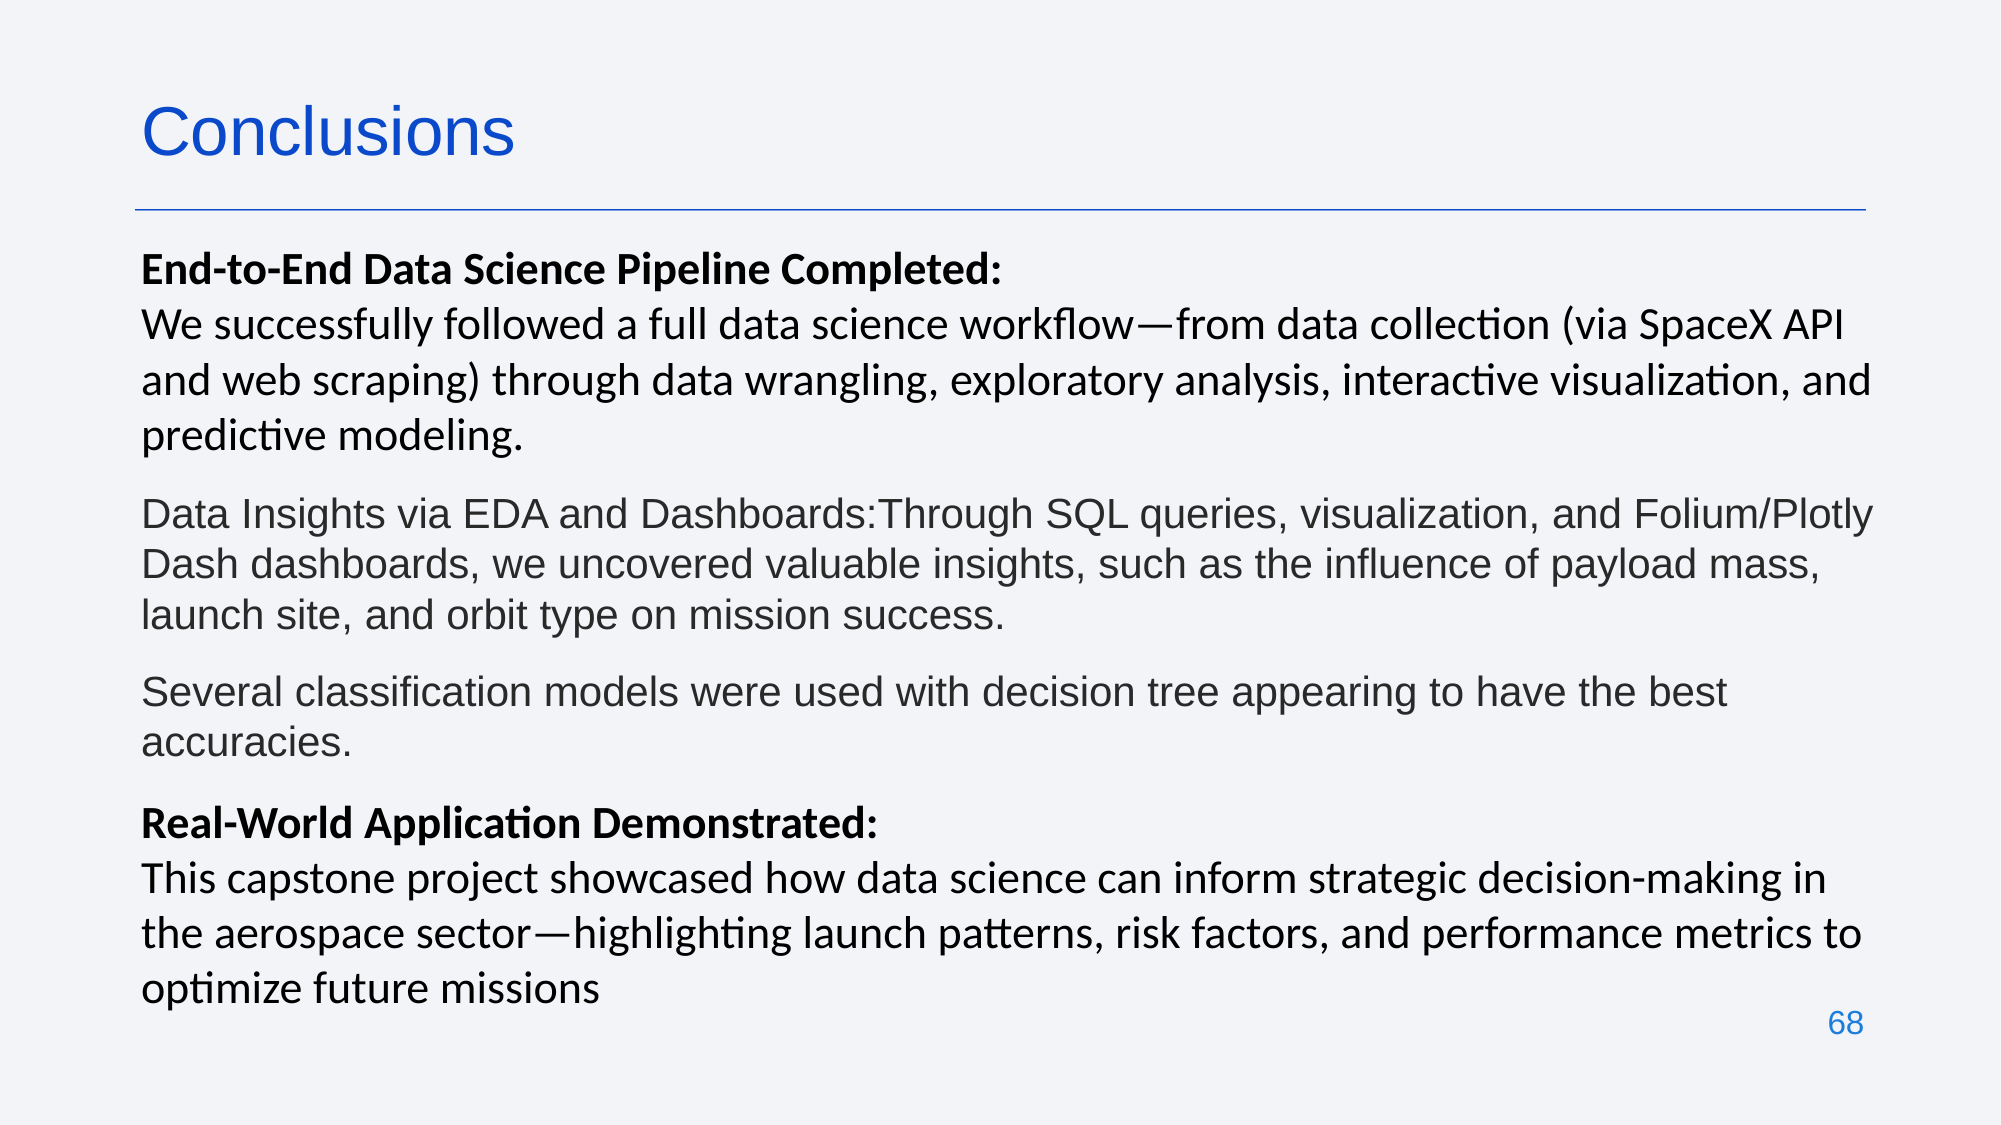

Conclusions
End-to-End Data Science Pipeline Completed:
We successfully followed a full data science workflow—from data collection (via SpaceX API and web scraping) through data wrangling, exploratory analysis, interactive visualization, and predictive modeling.
Data Insights via EDA and Dashboards:Through SQL queries, visualization, and Folium/Plotly Dash dashboards, we uncovered valuable insights, such as the influence of payload mass, launch site, and orbit type on mission success.
Several classification models were used with decision tree appearing to have the best accuracies.
Real-World Application Demonstrated:
This capstone project showcased how data science can inform strategic decision-making in the aerospace sector—highlighting launch patterns, risk factors, and performance metrics to optimize future missions
68